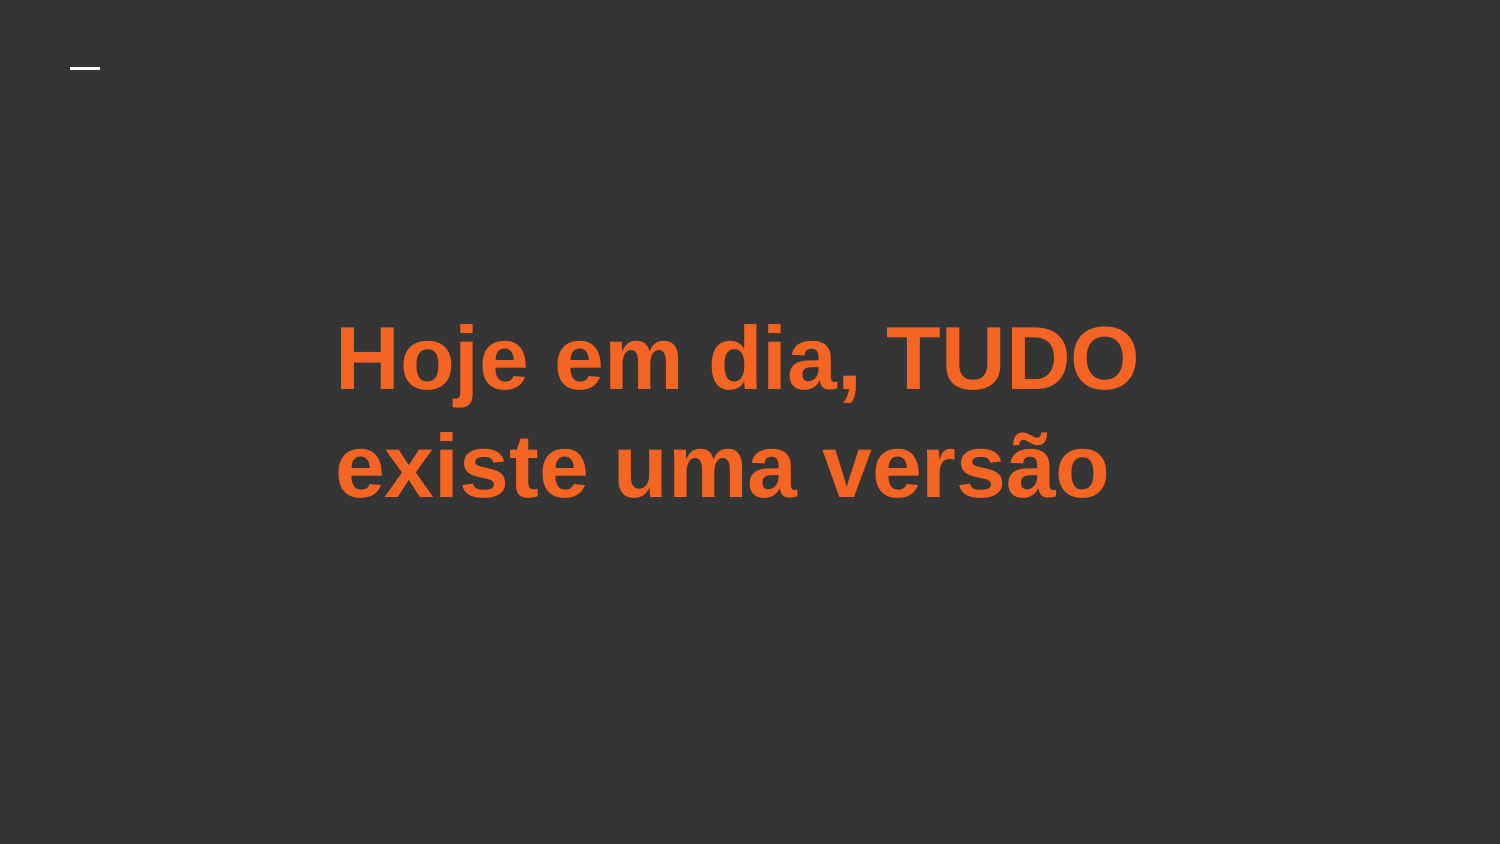

# Hoje em dia, TUDO existe uma versão